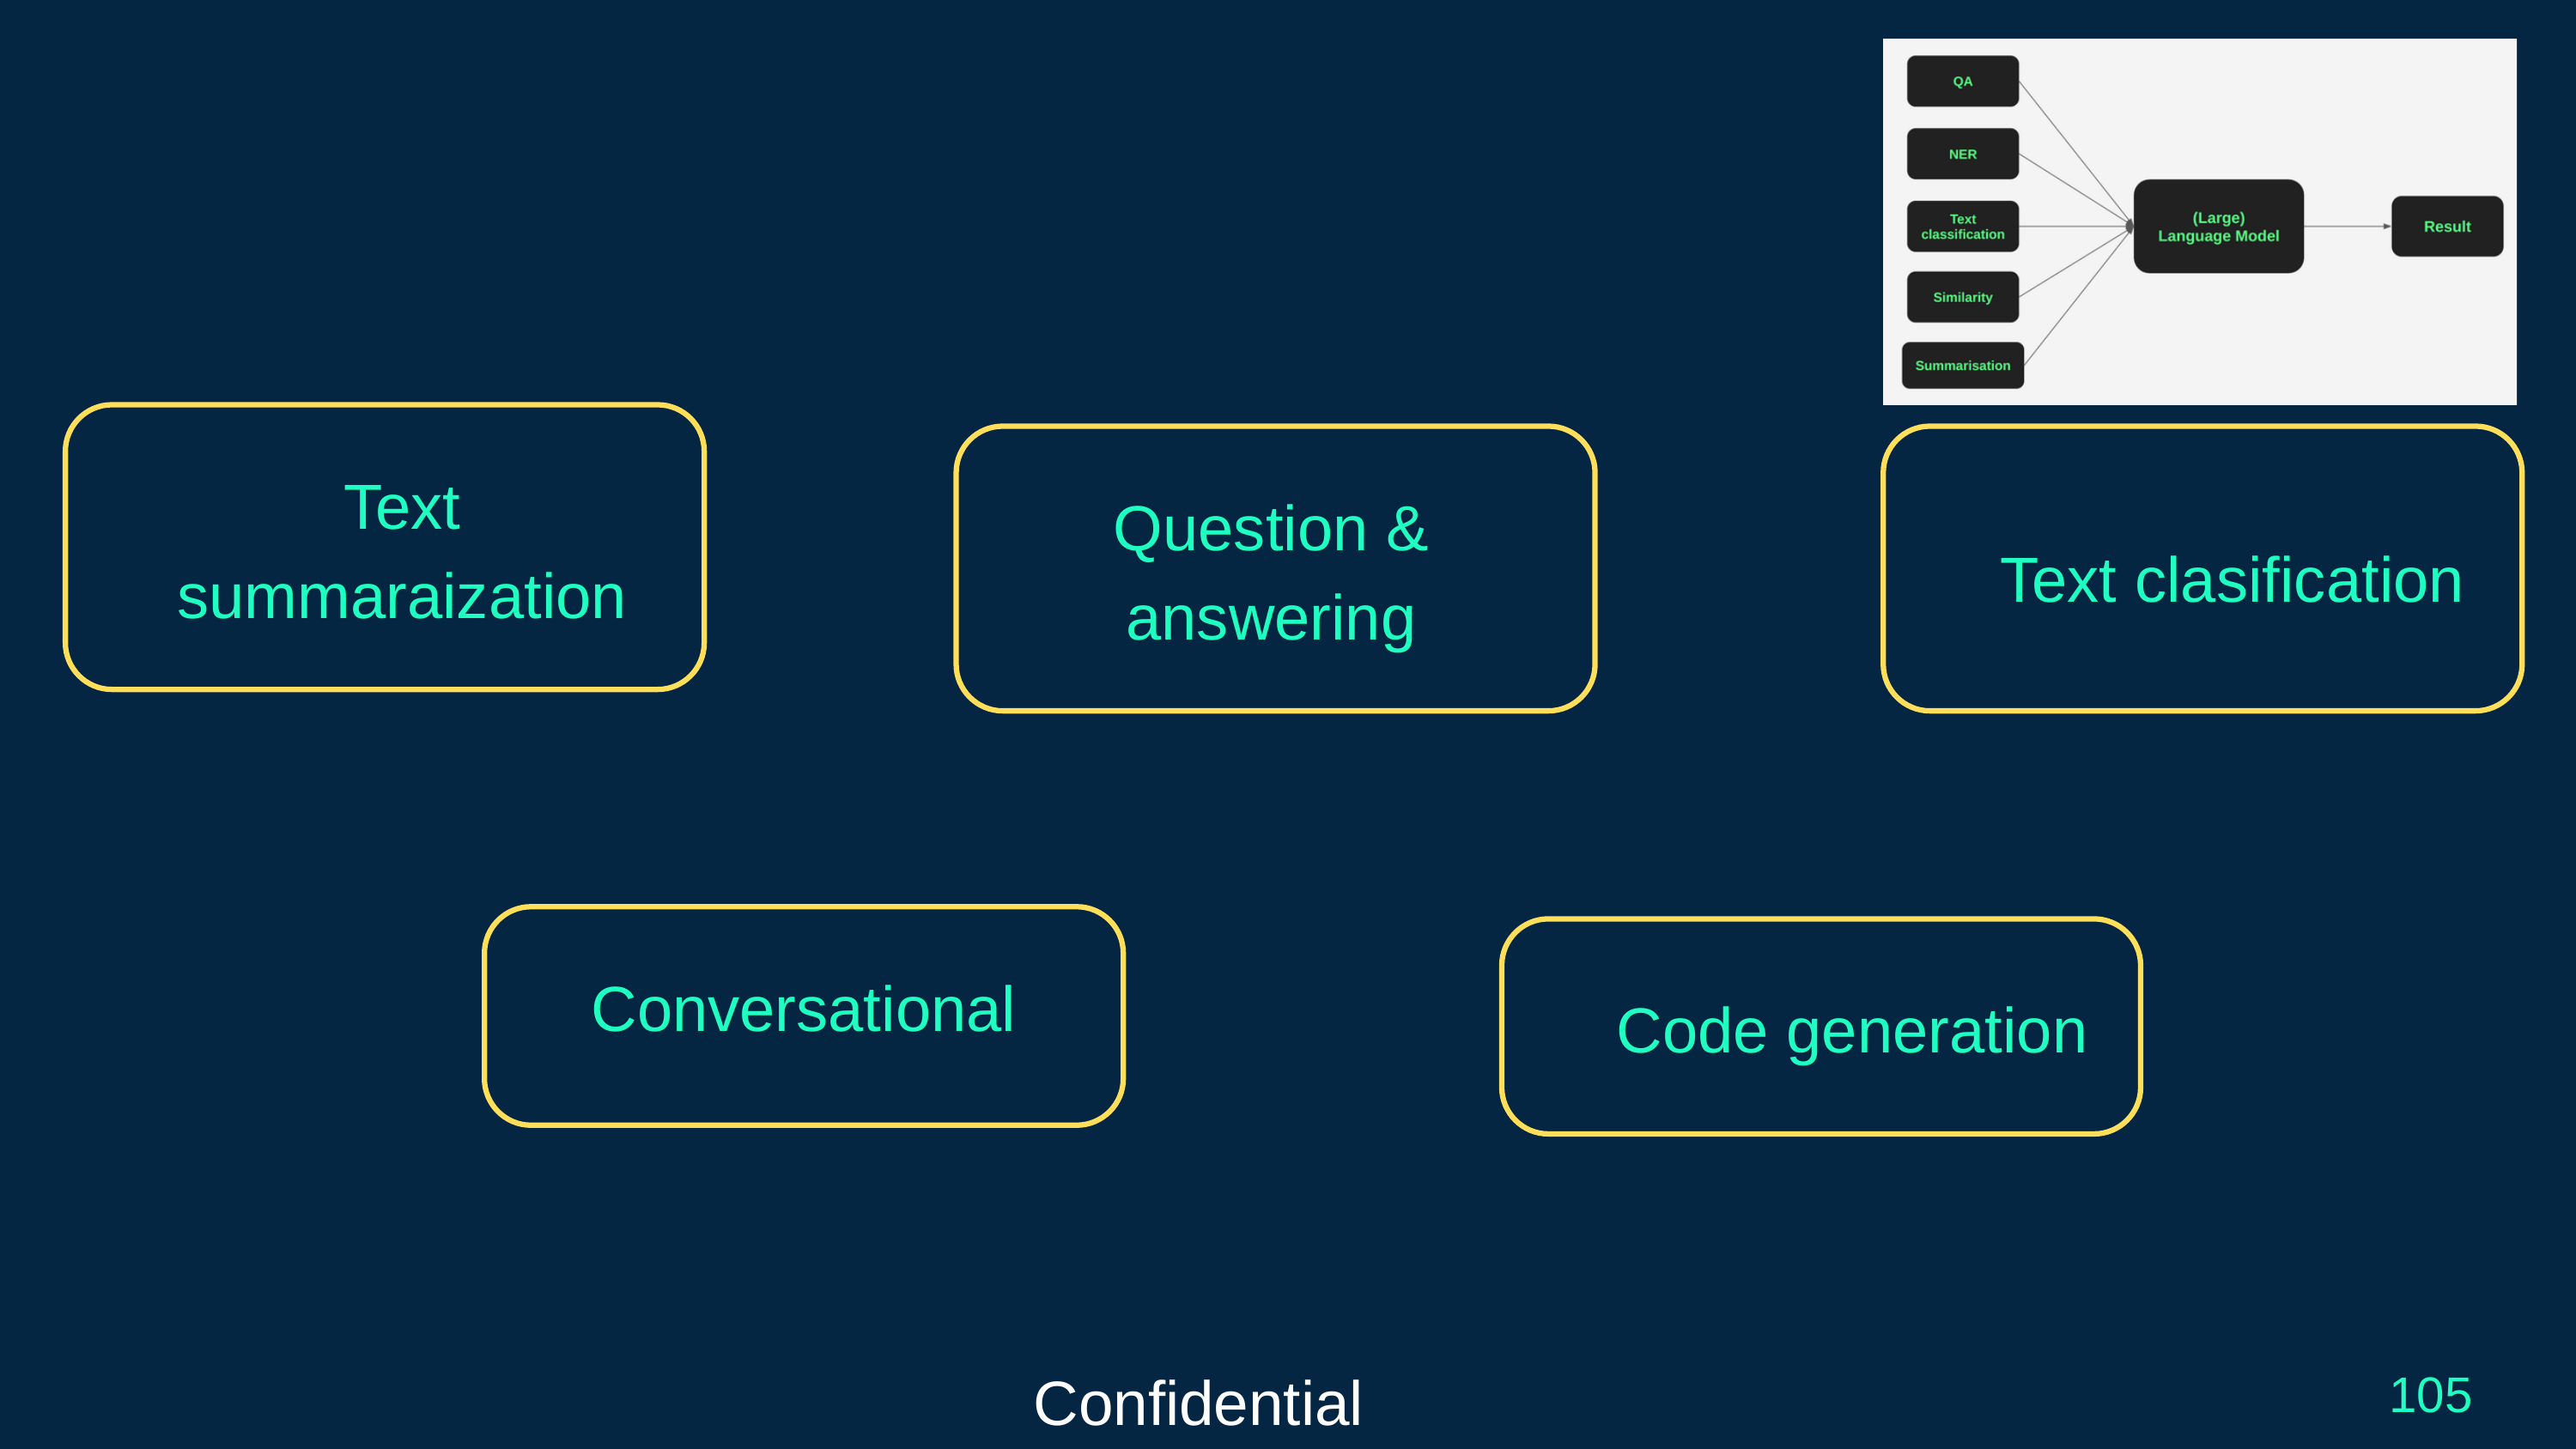

Text summaraization
Question & answering
Text clasification

Conversational
Code generation
Confidential
105